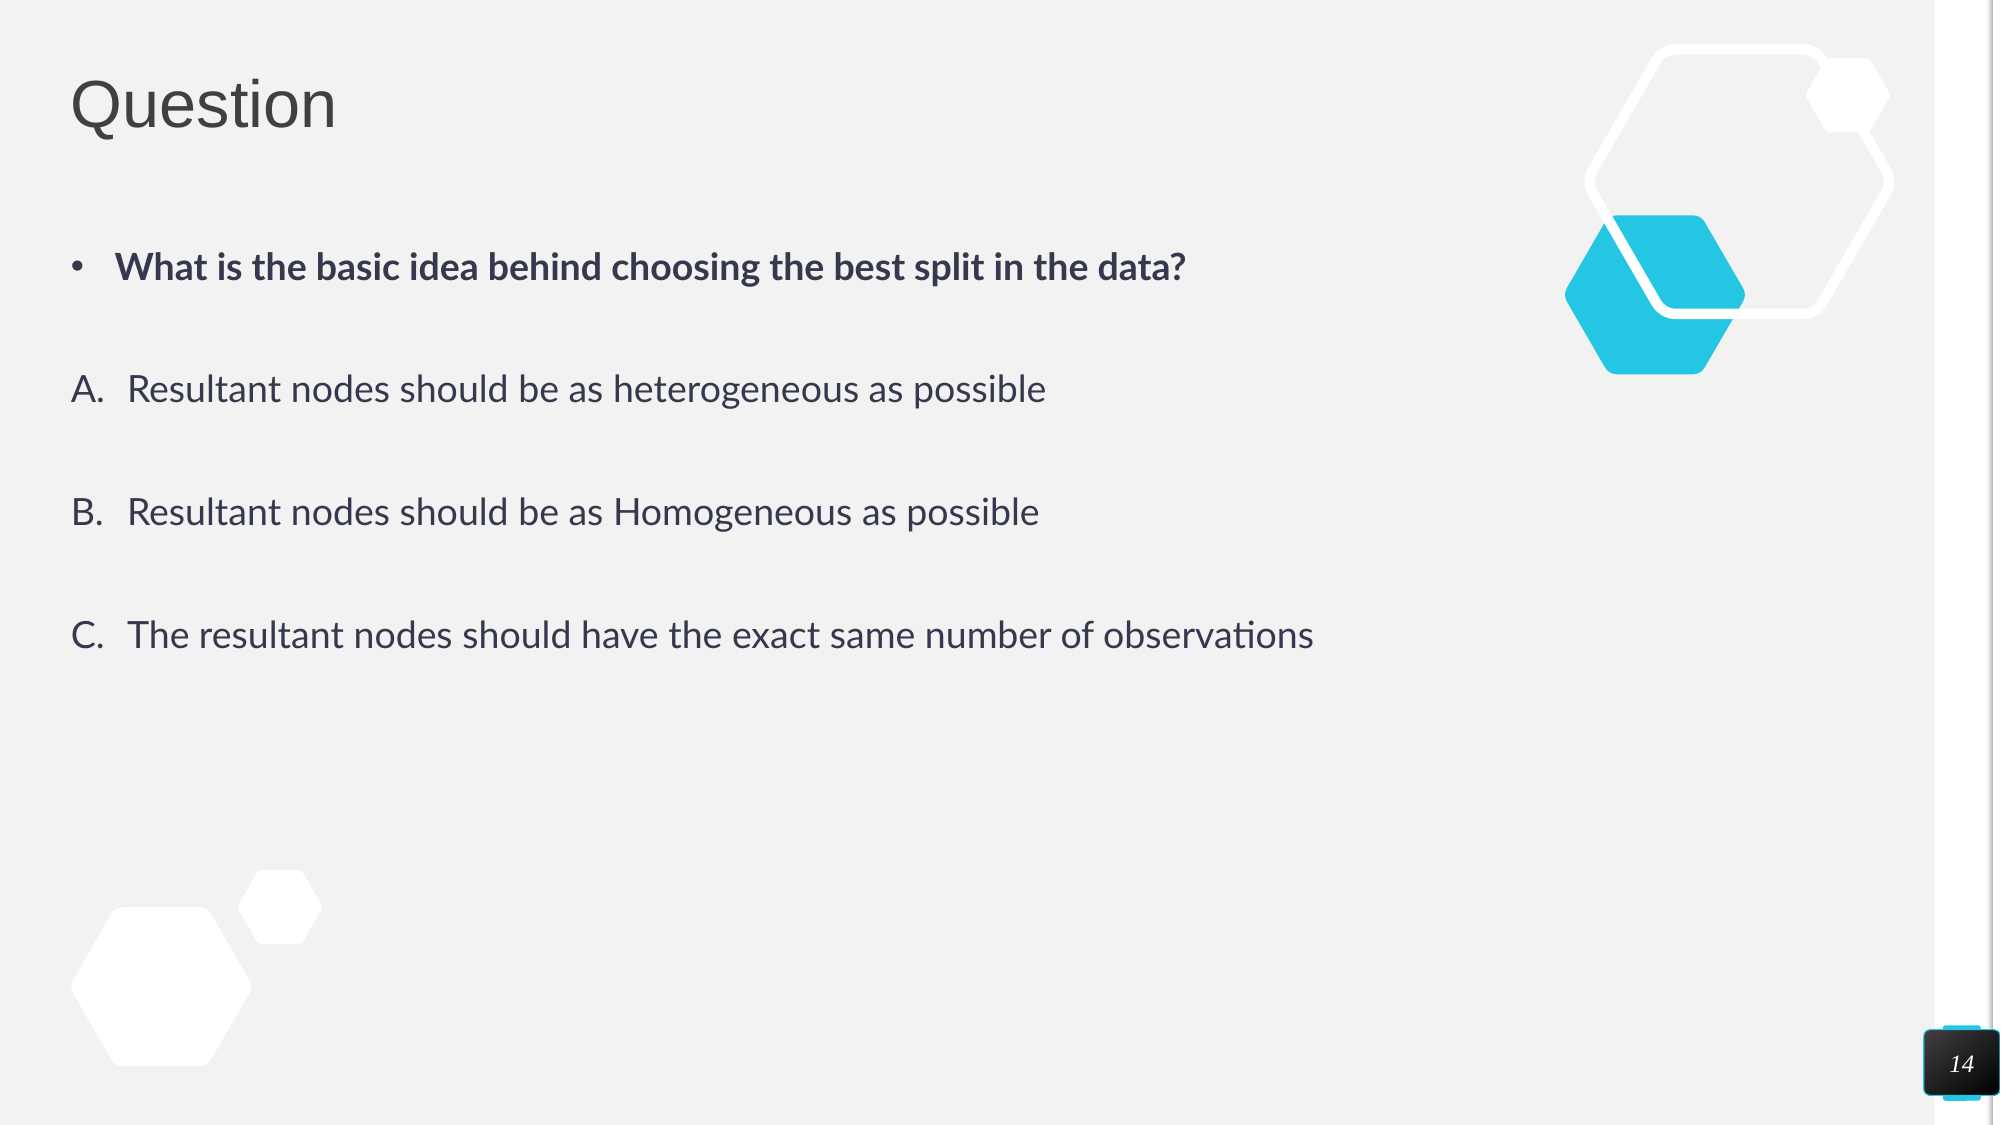

# Question
What is the basic idea behind choosing the best split in the data?

Resultant nodes should be as heterogeneous as possible

Resultant nodes should be as Homogeneous as possible

The resultant nodes should have the exact same number of observations
14